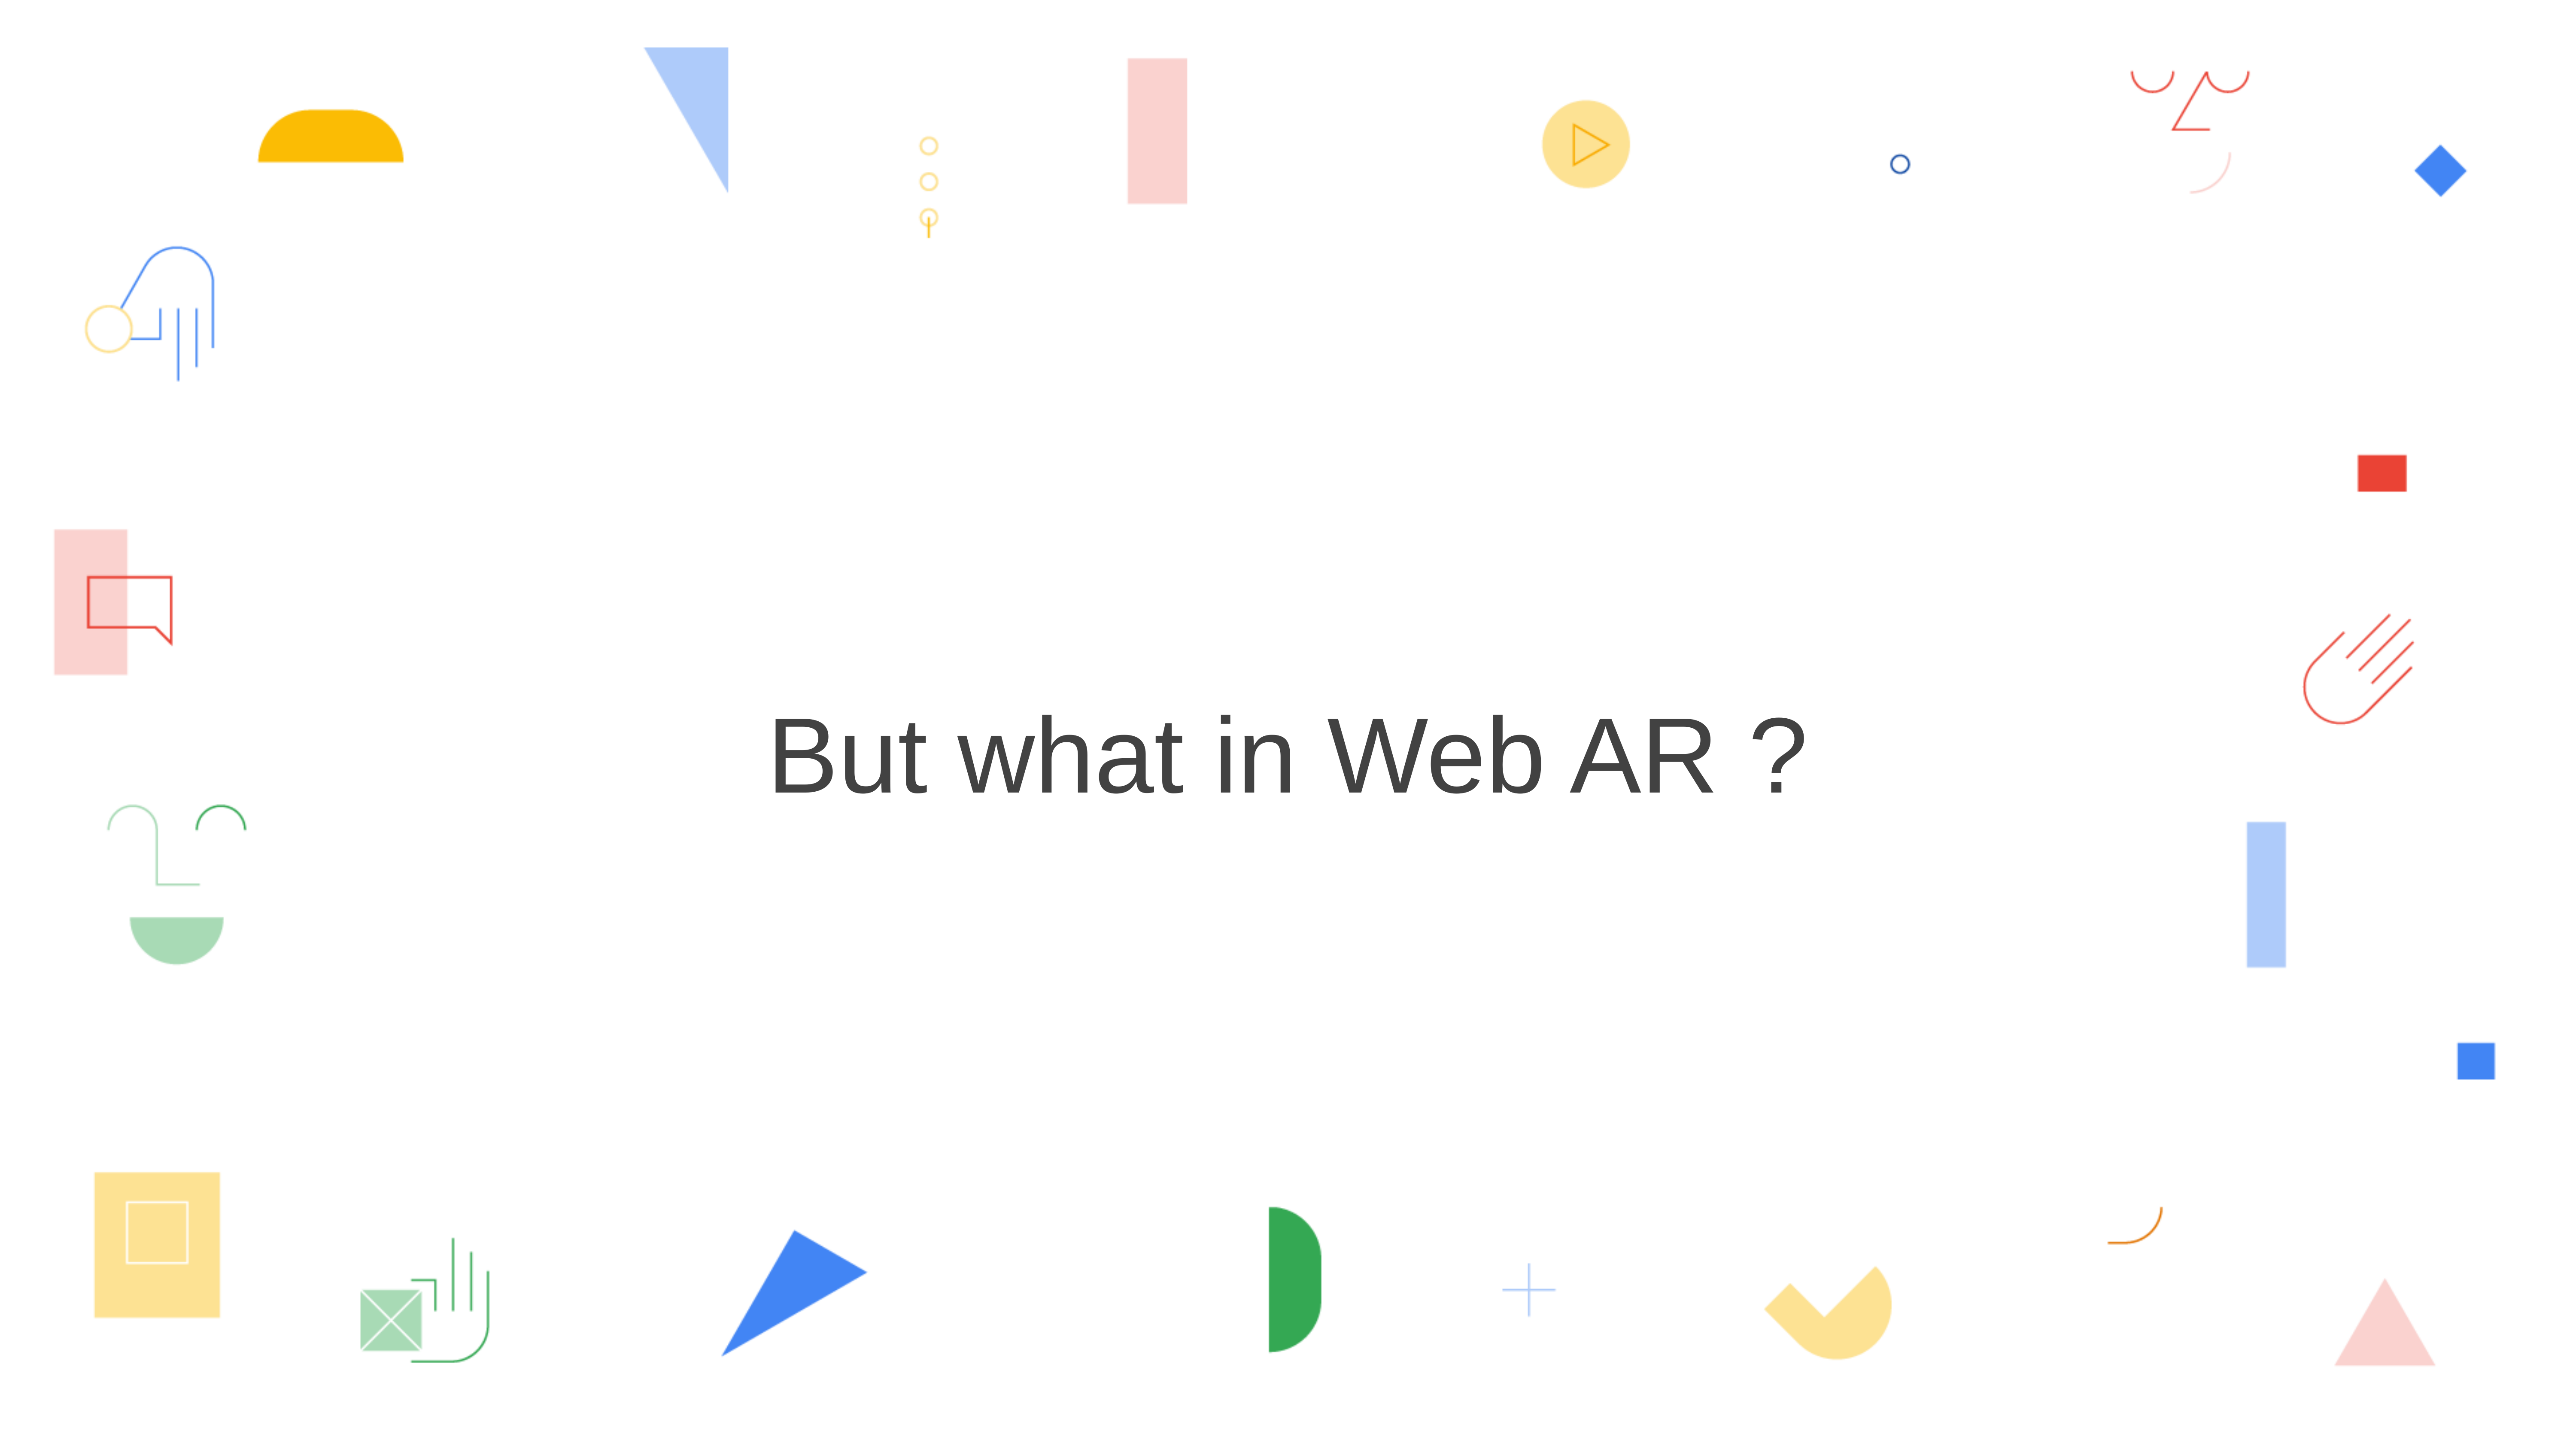

# But what in Web AR ?